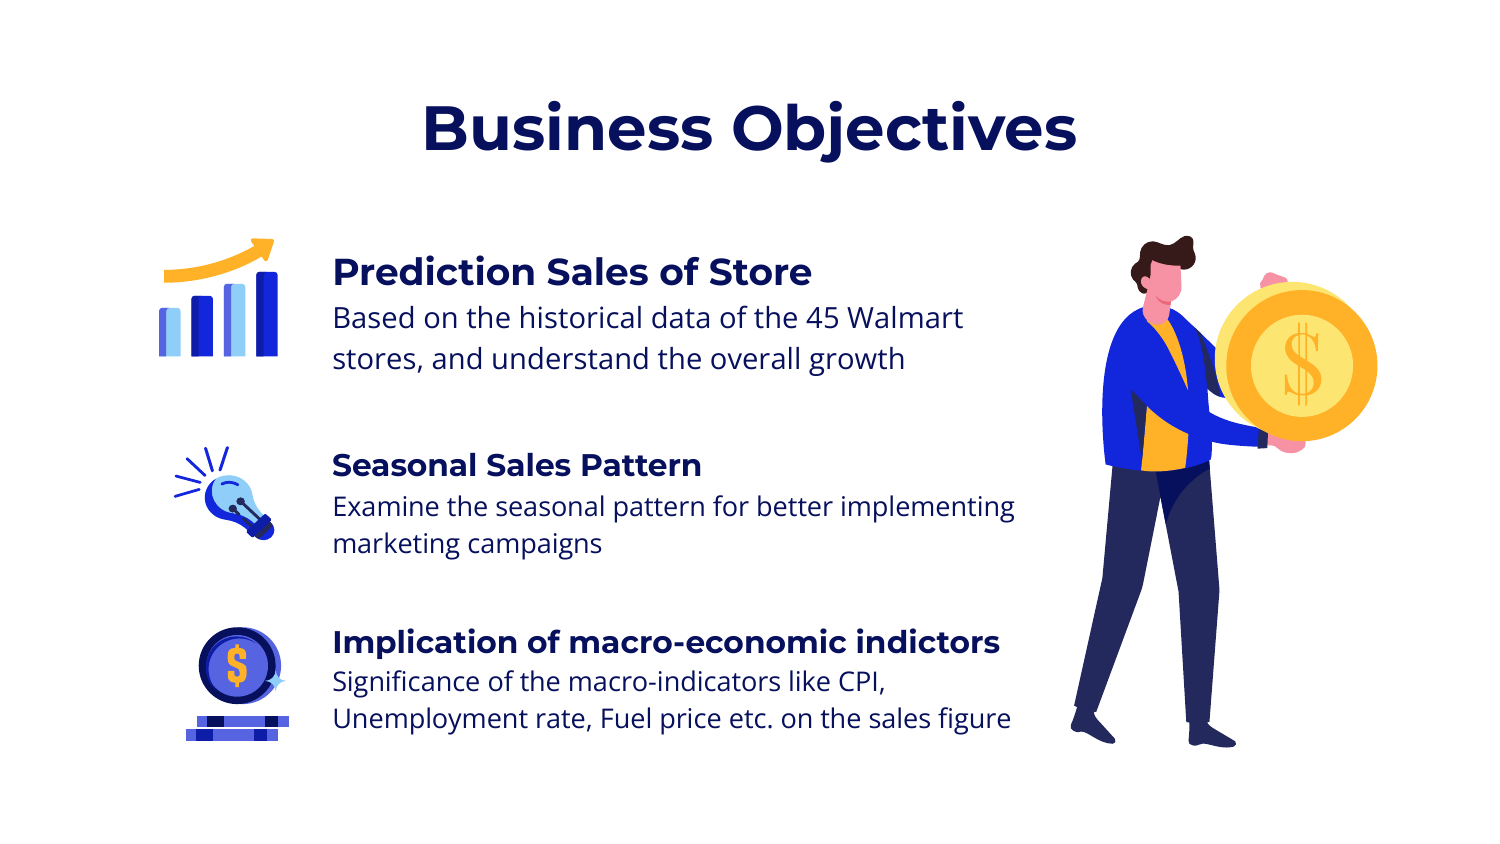

# Business Objectives

Prediction Sales of Store

Based on the historical data of the 45 Walmart stores, and understand the overall growth

60%

Seasonal Sales Pattern

Examine the seasonal pattern for better implementing marketing campaigns
36-51 YEARS
Venus has a beautiful name, but it’s hot

Implication of macro-economic indictors

Significance of the macro-indicators like CPI, Unemployment rate, Fuel price etc. on the sales figure